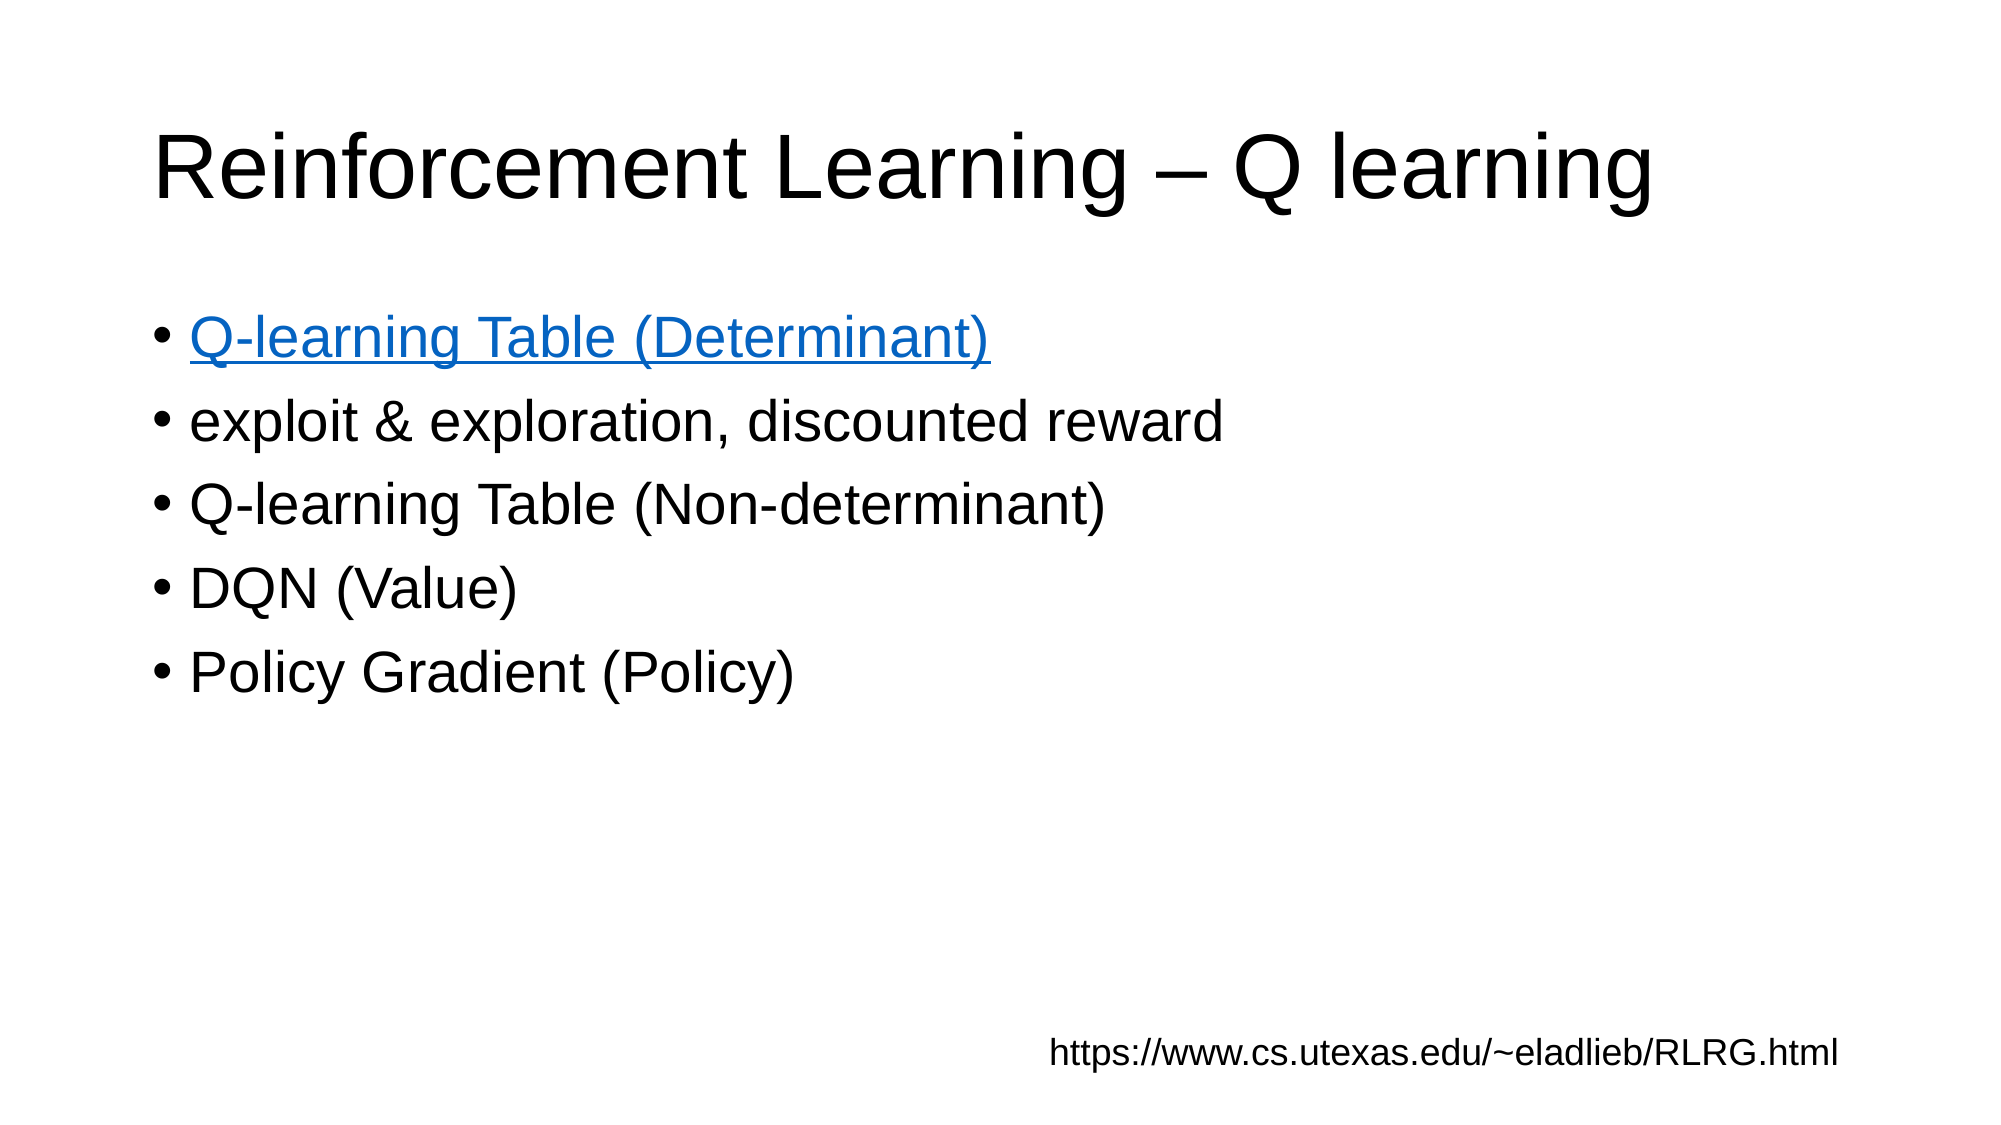

# Reinforcement Learning – Q learning
Q-learning Table (Determinant)
exploit & exploration, discounted reward
Q-learning Table (Non-determinant)
DQN (Value)
Policy Gradient (Policy)
https://www.cs.utexas.edu/~eladlieb/RLRG.html